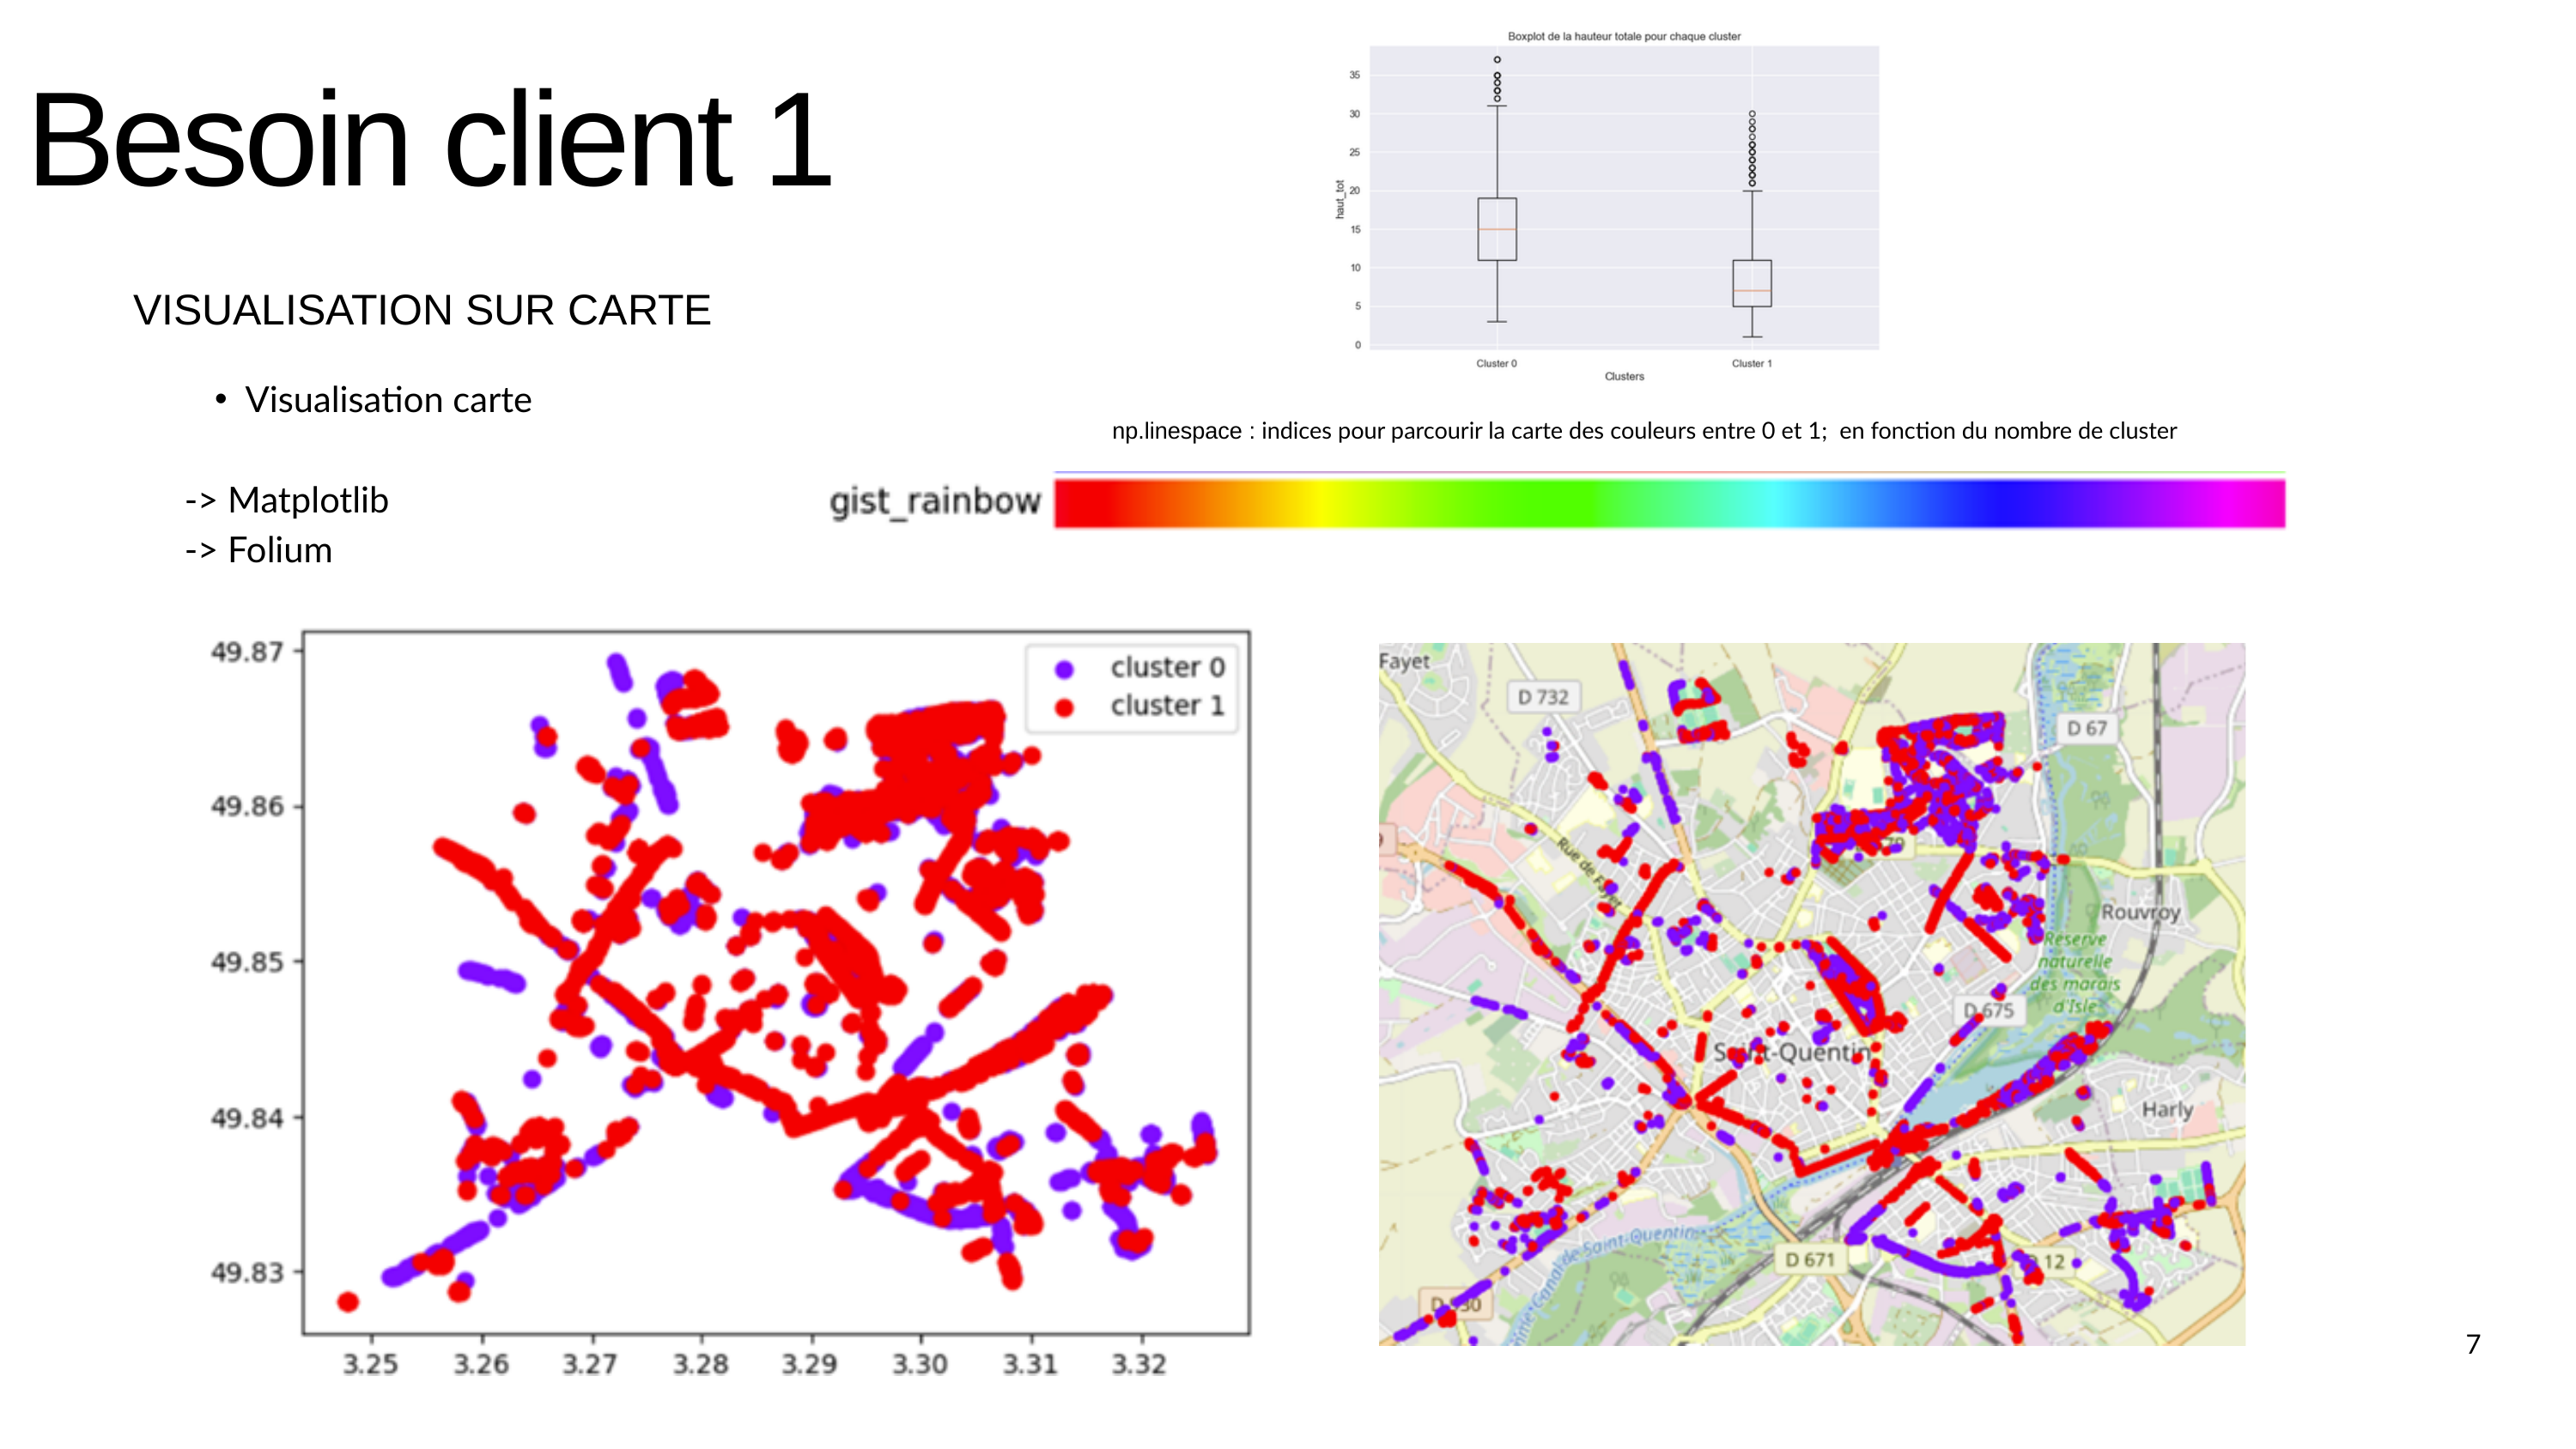

Besoin client 1

VISUALISATION SUR CARTE
Visualisation carte

-> Matplotlib
-> Folium
np.linespace : indices pour parcourir la carte des couleurs entre 0 et 1;  en fonction du nombre de cluster

7